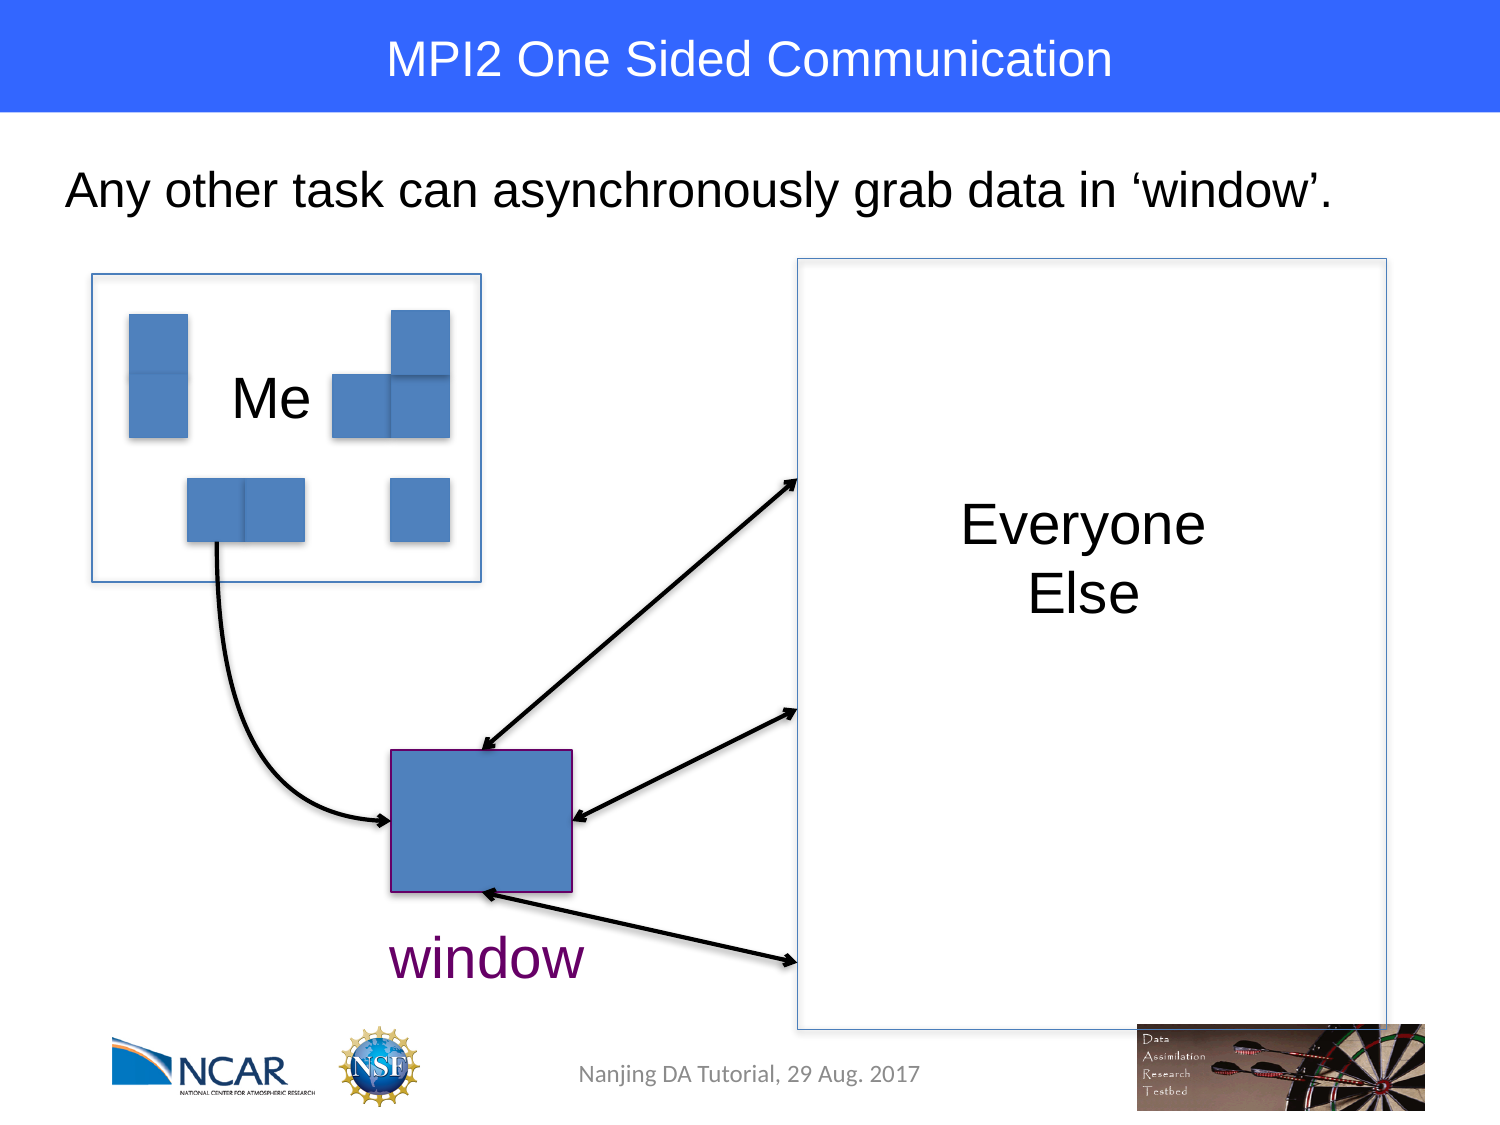

# MPI2 One Sided Communication
Any other task can asynchronously grab data in ‘window’.

Me
Everyone Else

window
Nanjing DA Tutorial, 29 Aug. 2017